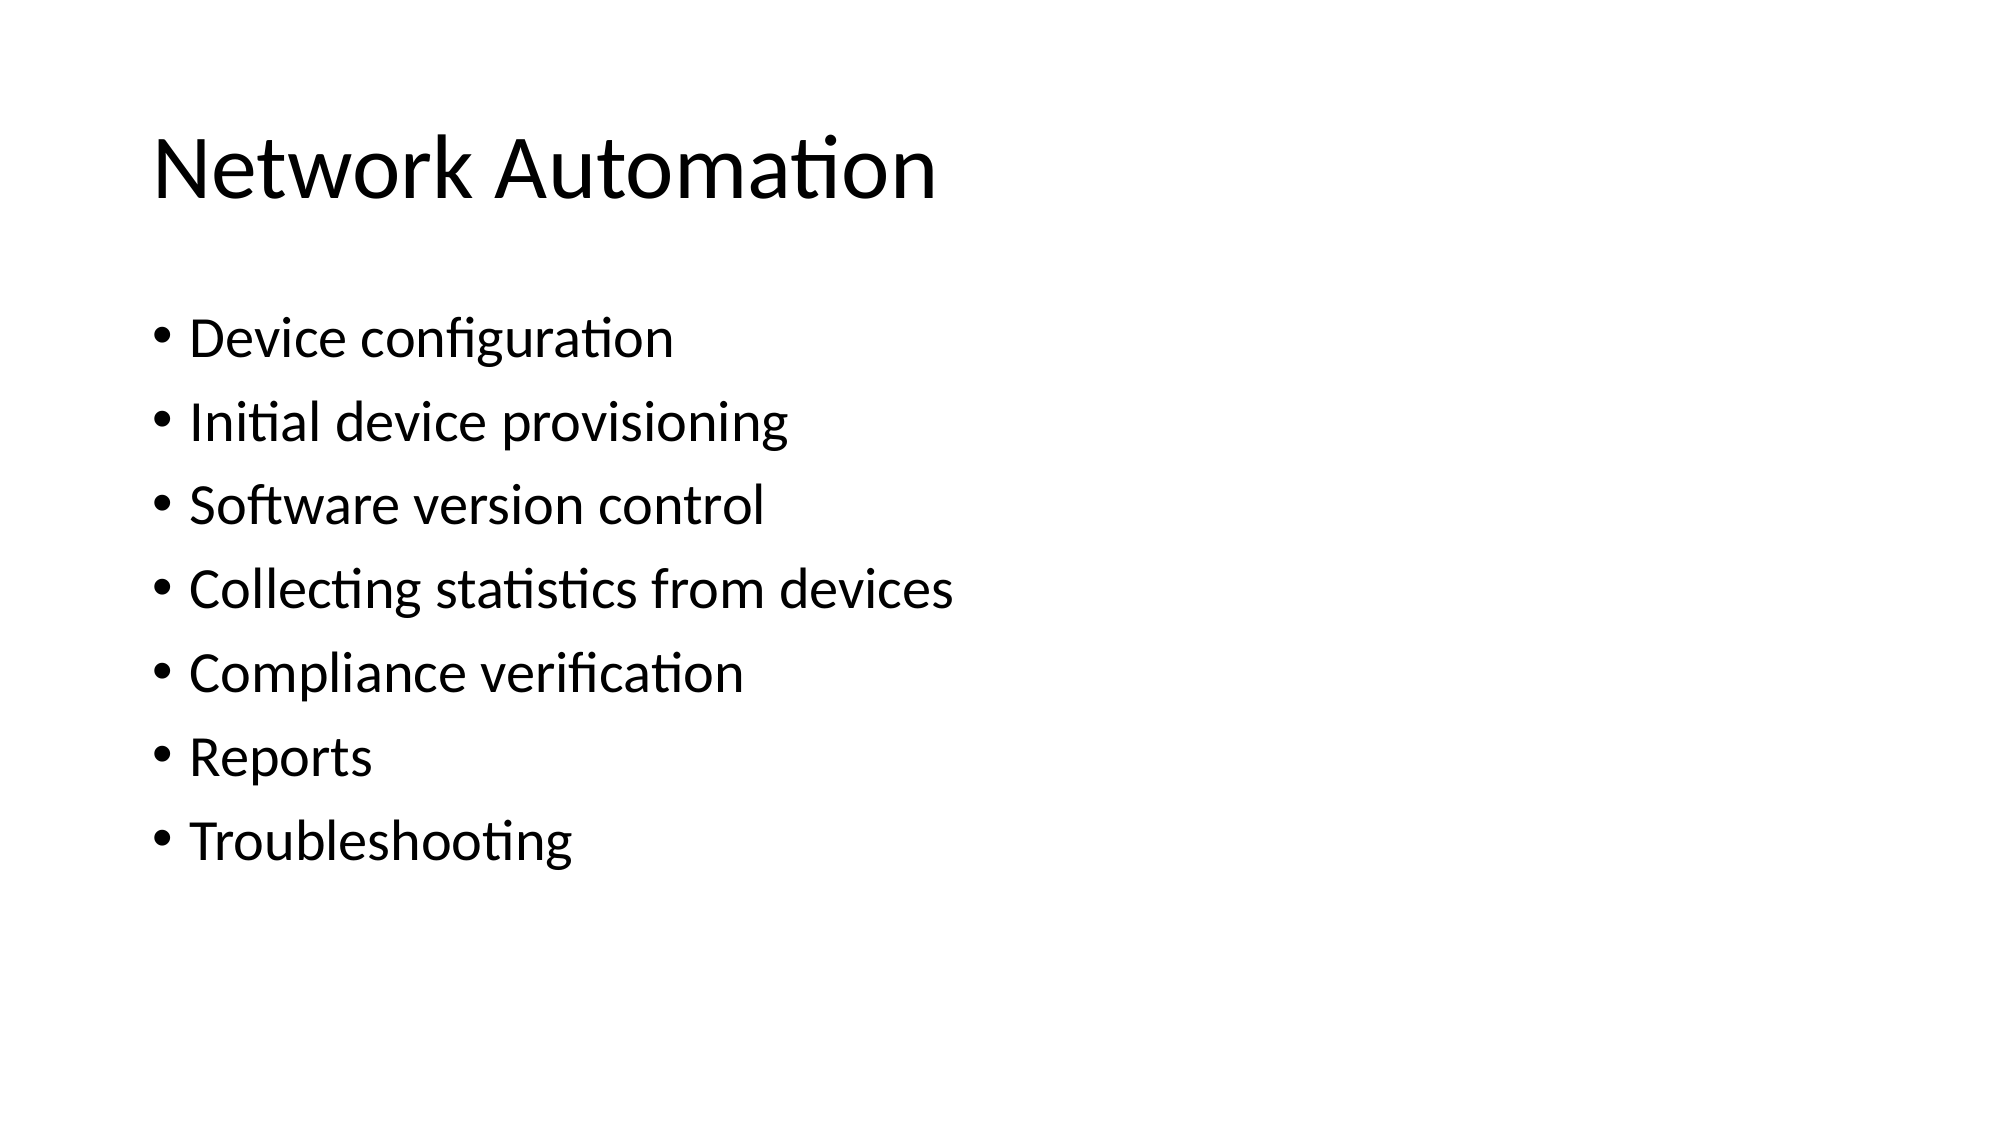

# Network Automation
Device configuration
Initial device provisioning
Software version control
Collecting statistics from devices
Compliance verification
Reports
Troubleshooting